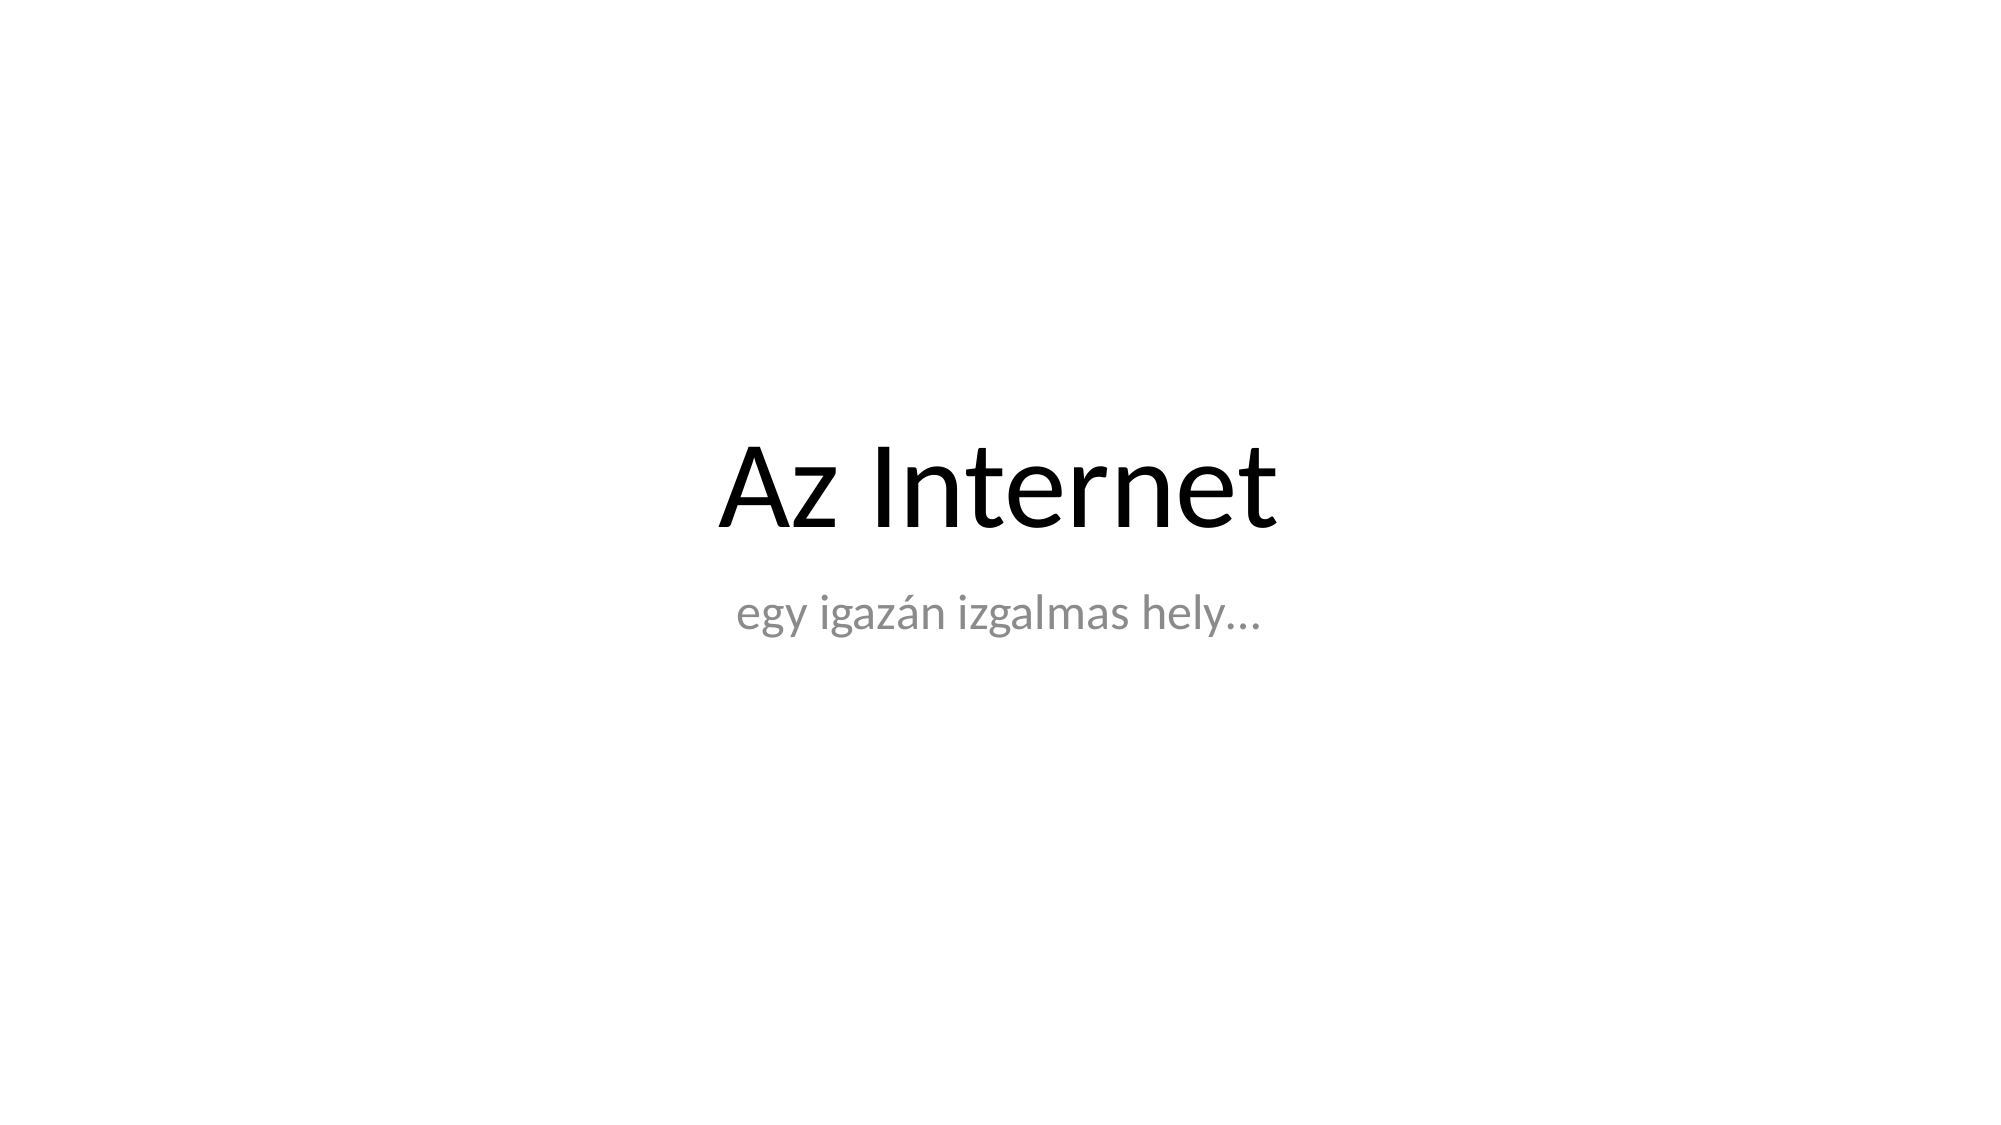

# Az Internet
egy igazán izgalmas hely…